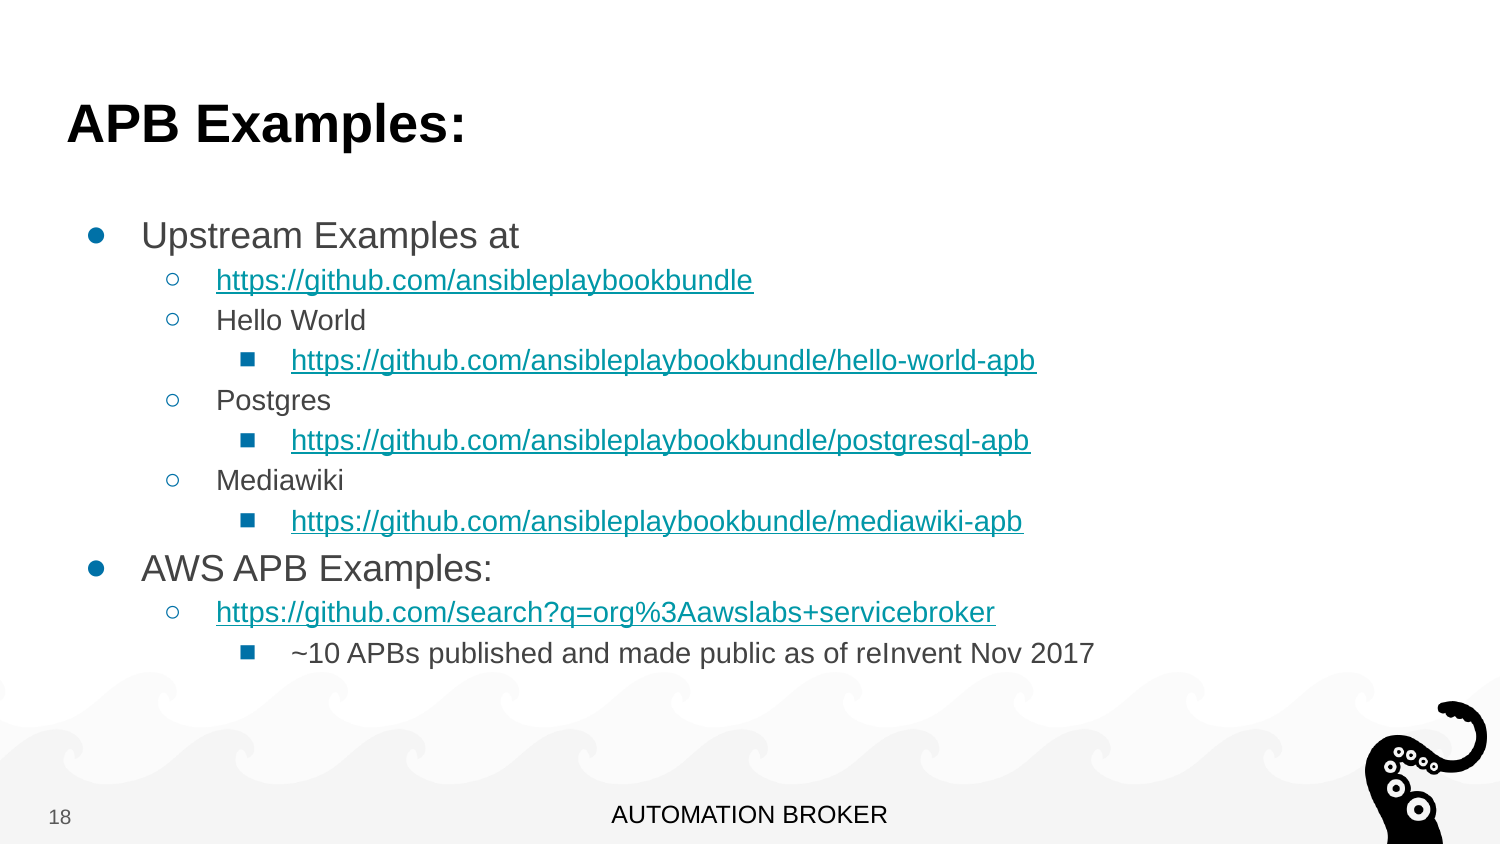

# APB Examples:
Upstream Examples at
https://github.com/ansibleplaybookbundle
Hello World
https://github.com/ansibleplaybookbundle/hello-world-apb
Postgres
https://github.com/ansibleplaybookbundle/postgresql-apb
Mediawiki
https://github.com/ansibleplaybookbundle/mediawiki-apb
AWS APB Examples:
https://github.com/search?q=org%3Aawslabs+servicebroker
~10 APBs published and made public as of reInvent Nov 2017

18